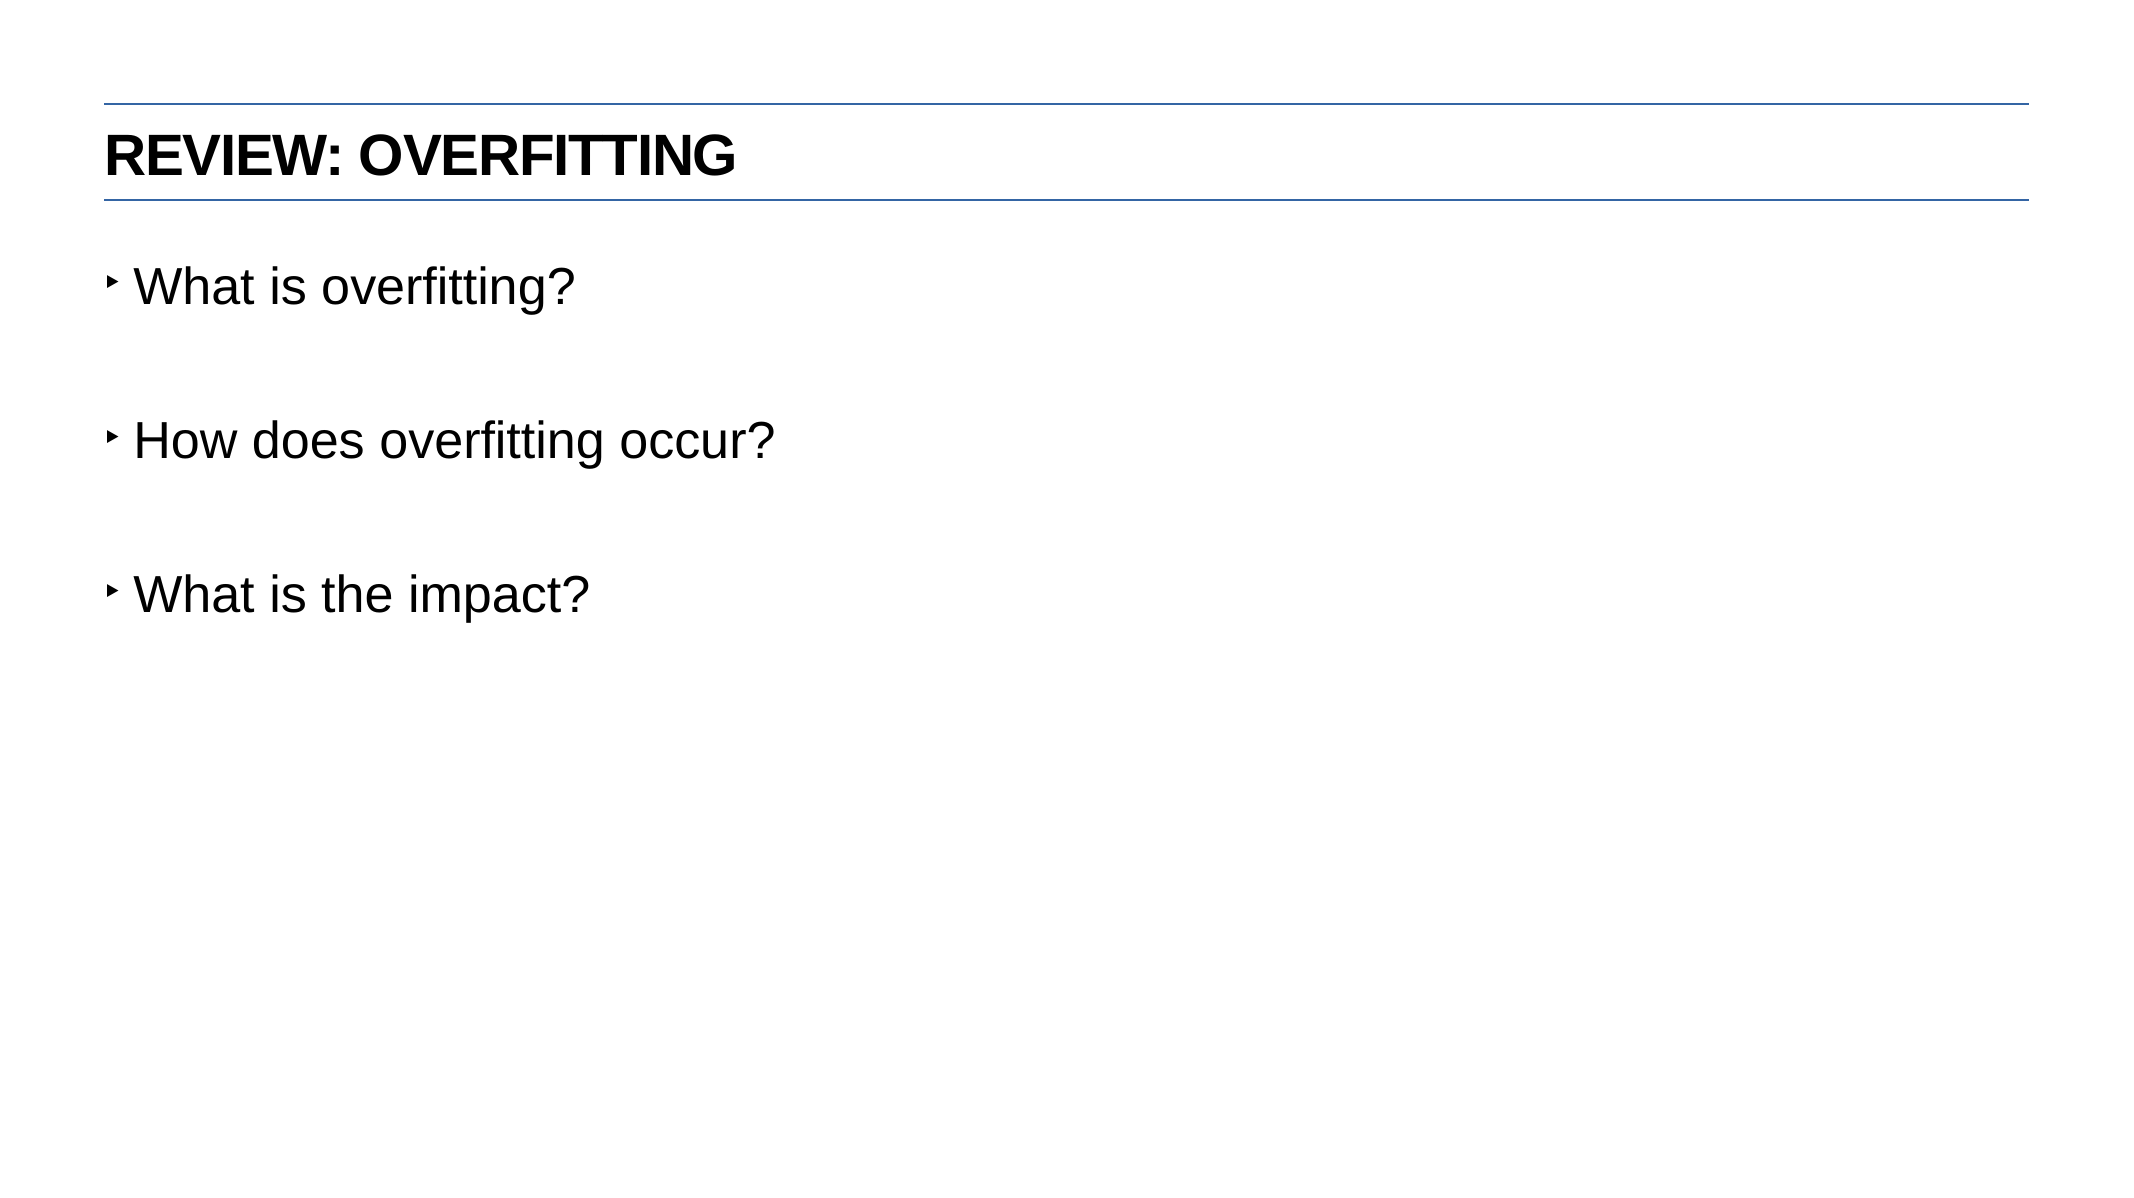

Review: overfitting

What is overfitting?

How does overfitting occur?

What is the impact?